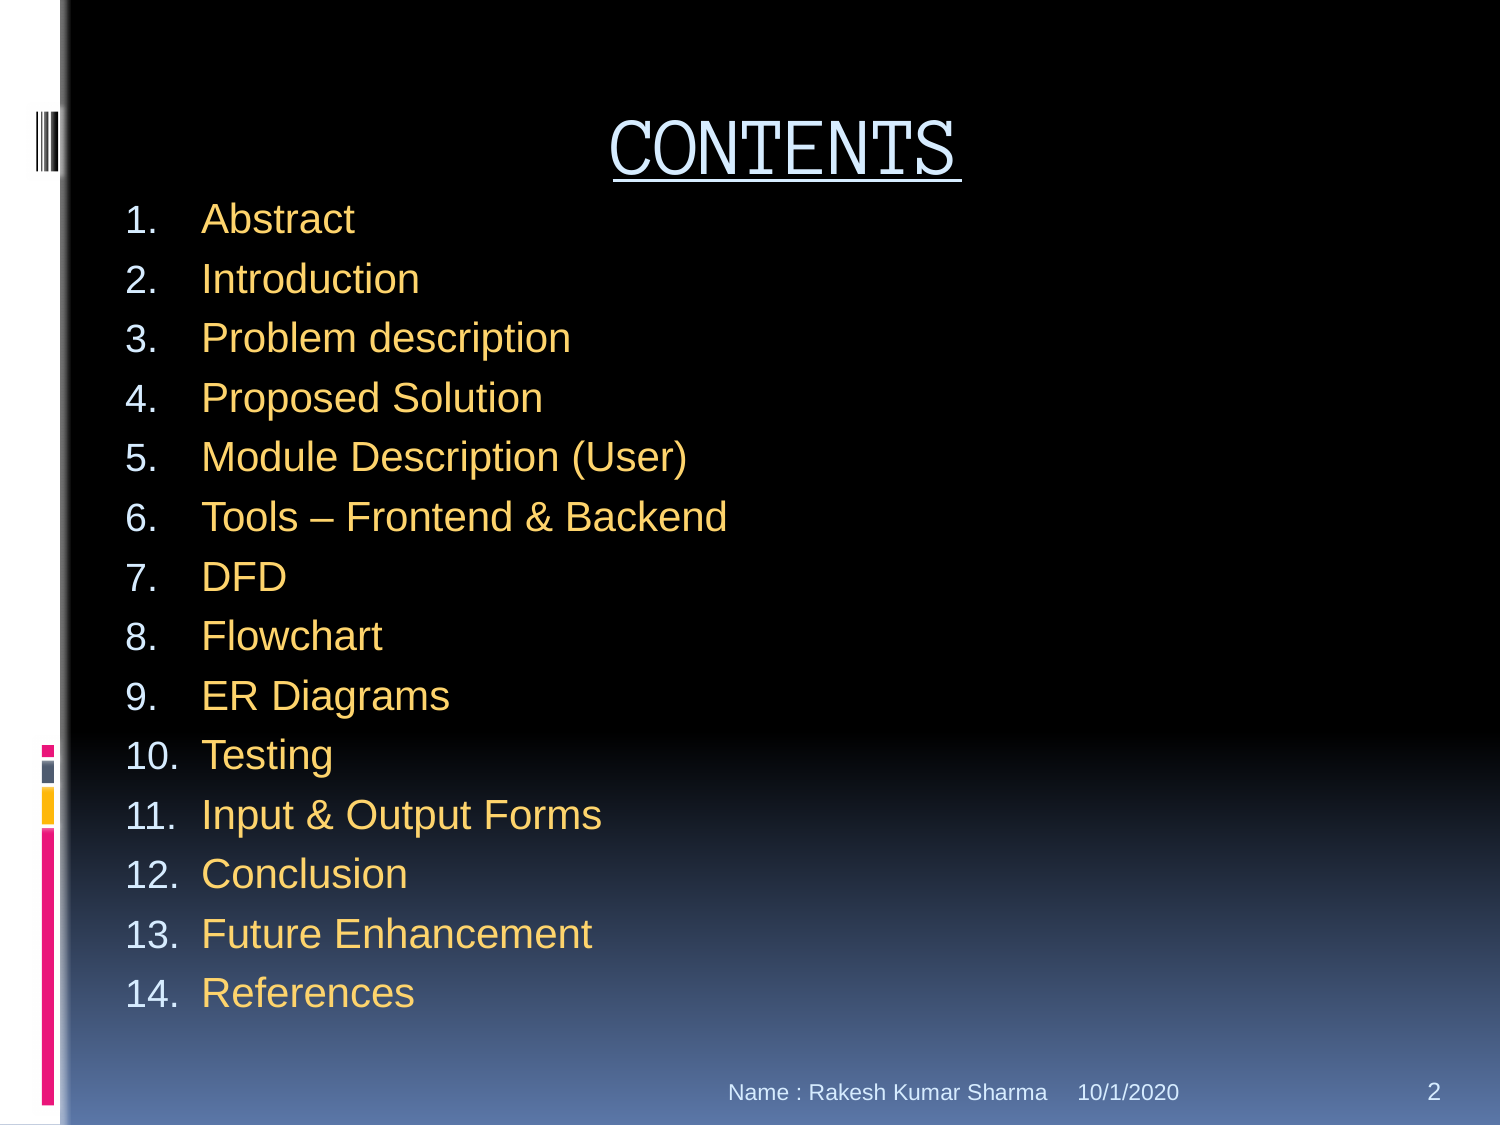

# CONTENTS
Abstract
Introduction
Problem description
Proposed Solution
Module Description (User)
Tools – Frontend & Backend
DFD
Flowchart
ER Diagrams
Testing
Input & Output Forms
Conclusion
Future Enhancement
References

Name : Rakesh Kumar Sharma
10/1/2020
2